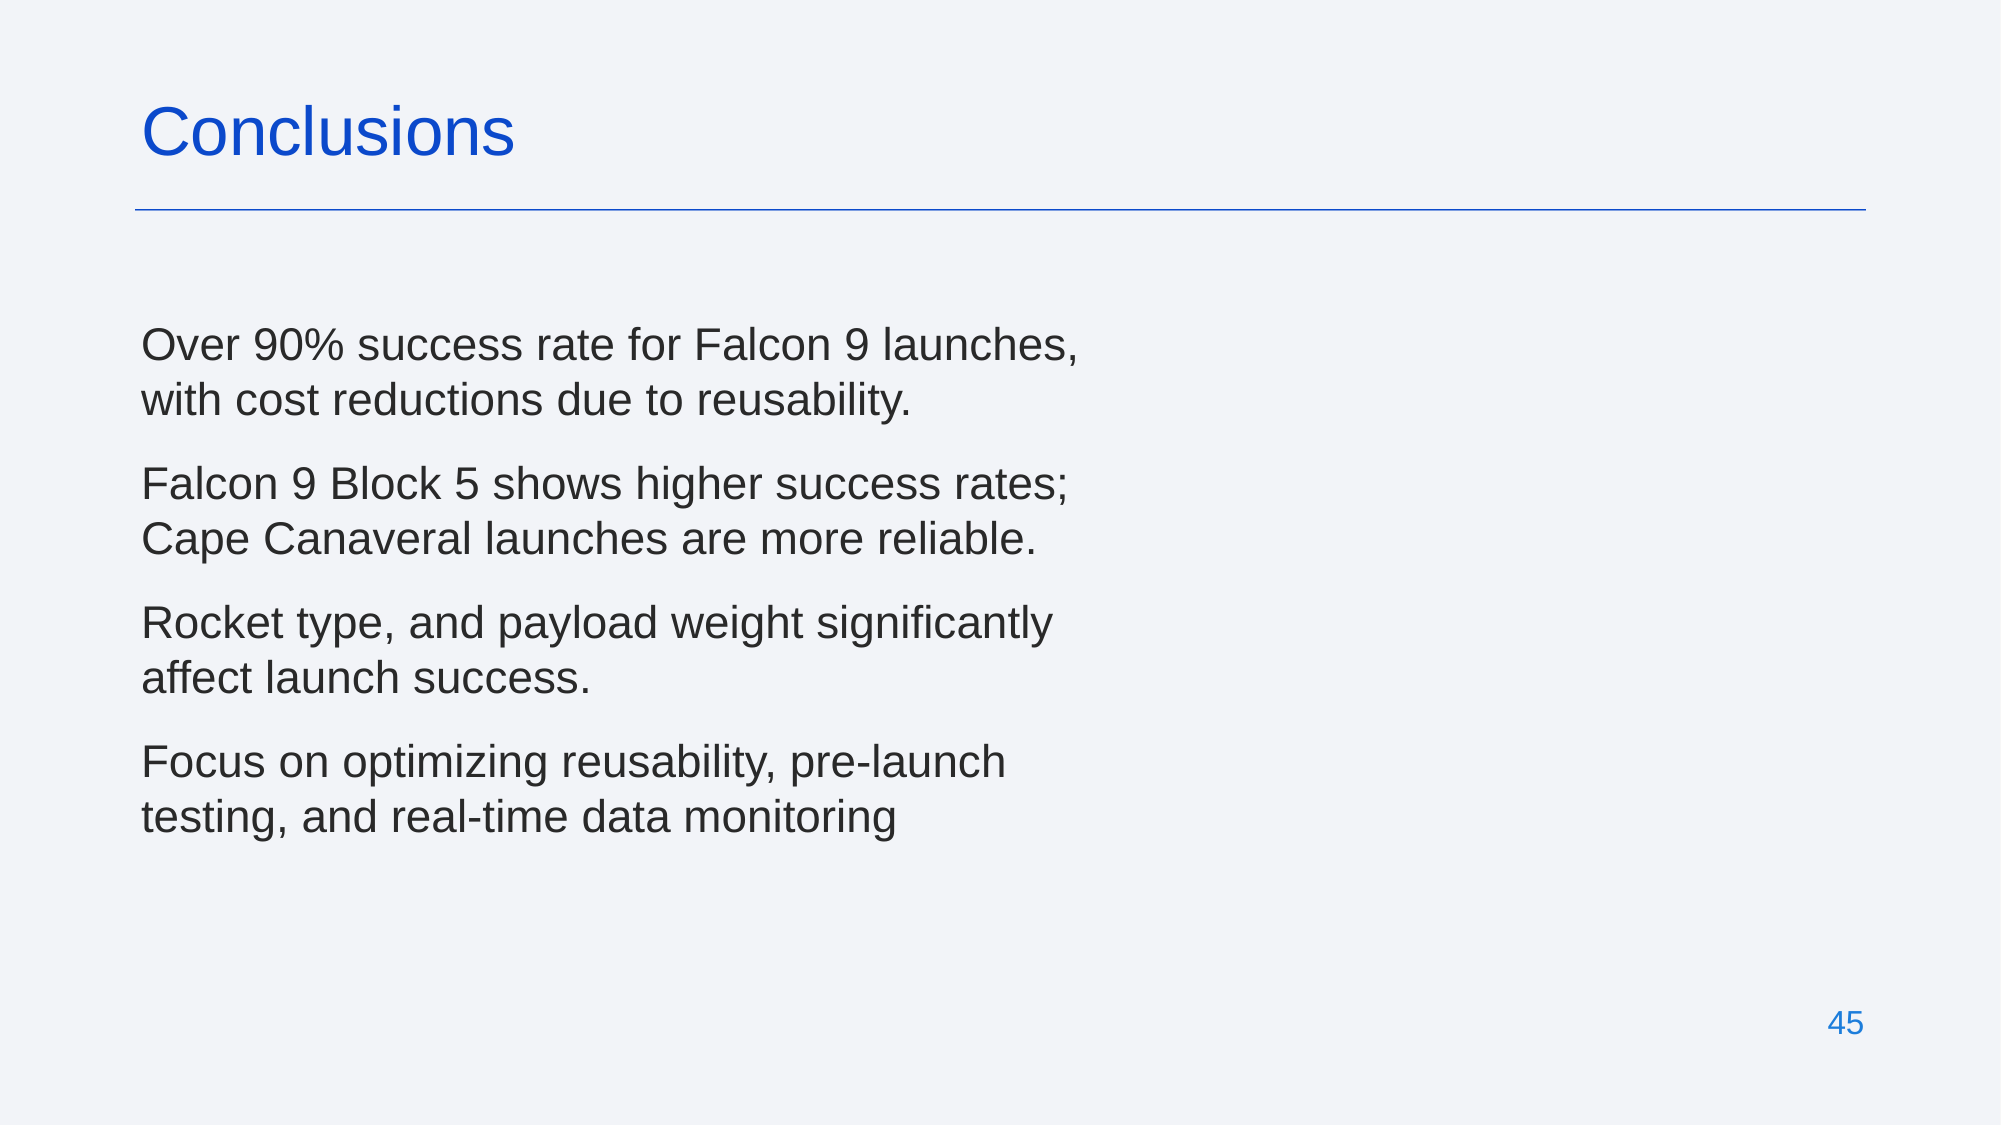

Conclusions
Over 90% success rate for Falcon 9 launches, with cost reductions due to reusability.
Falcon 9 Block 5 shows higher success rates; Cape Canaveral launches are more reliable.
Rocket type, and payload weight significantly affect launch success.
Focus on optimizing reusability, pre-launch testing, and real-time data monitoring
45